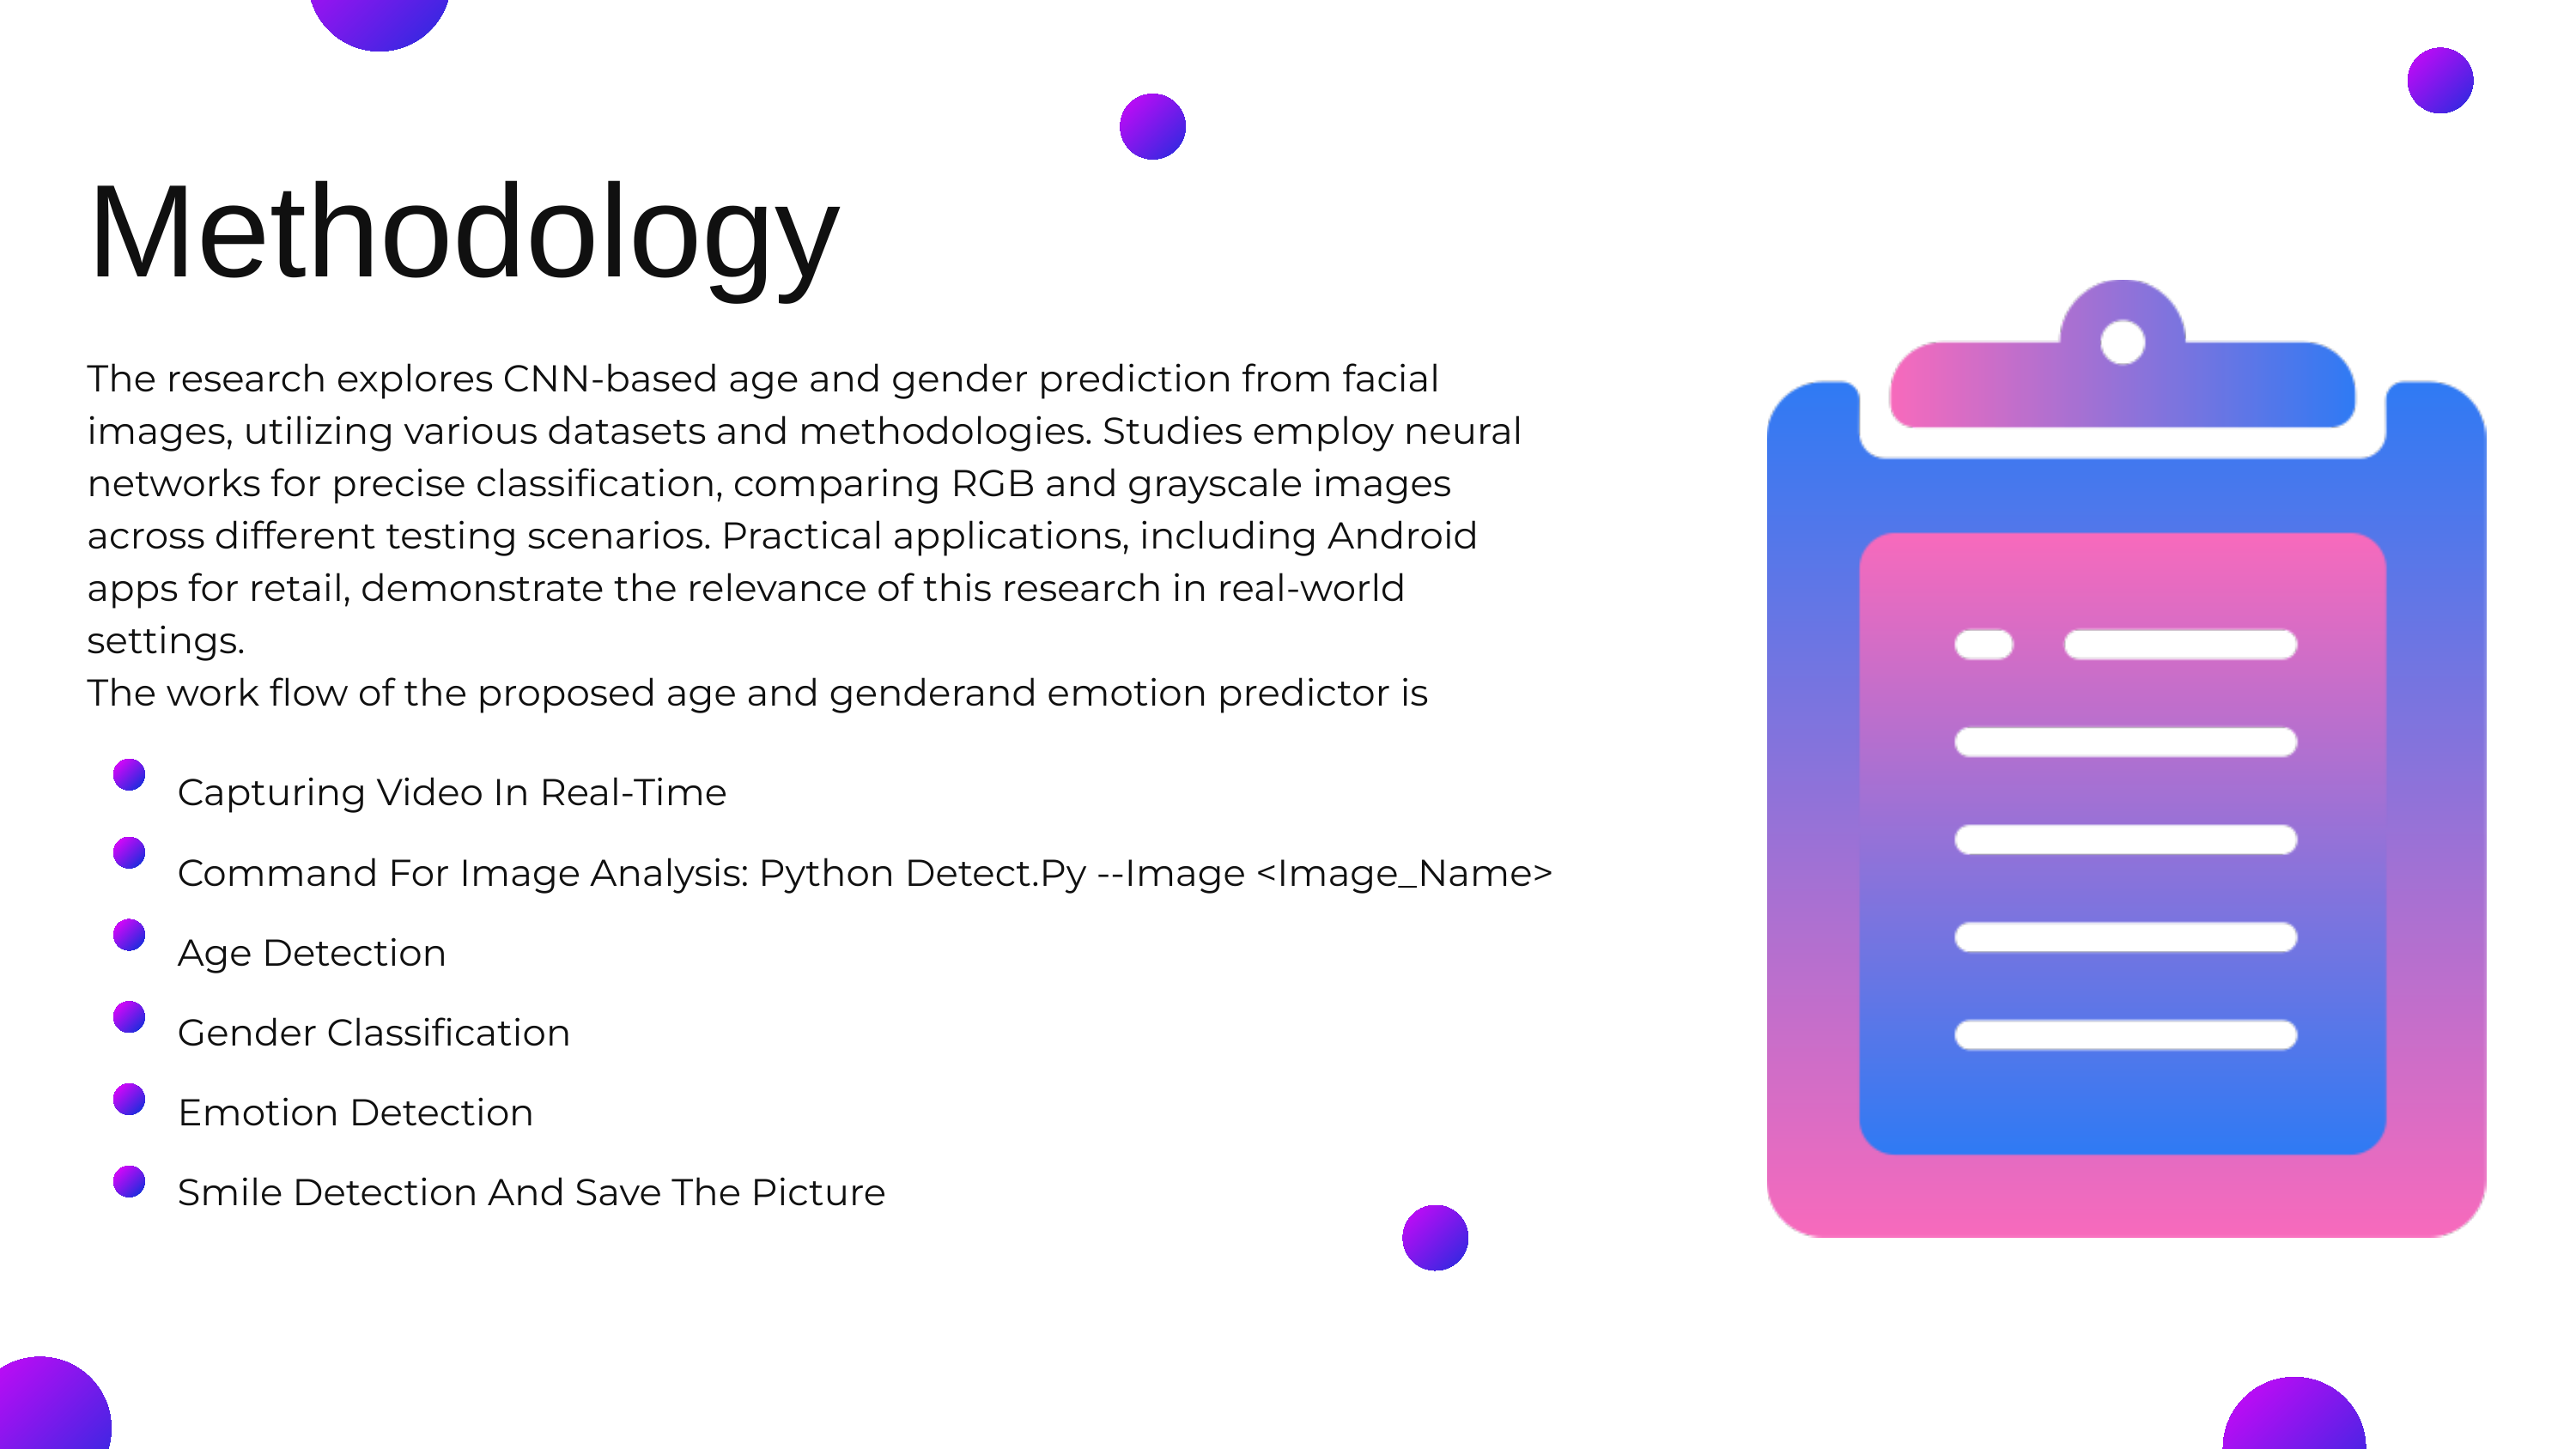

Methodology

The research explores CNN-based age and gender prediction from facial images, utilizing various datasets and methodologies. Studies employ neural networks for precise classification, comparing RGB and grayscale images across different testing scenarios. Practical applications, including Android apps for retail, demonstrate the relevance of this research in real-world settings.
The work flow of the proposed age and genderand emotion predictor is

Capturing Video In Real-Time
Command For Image Analysis: Python Detect.Py --Image <Image_Name>
Age Detection
Gender Classification
Emotion Detection
Smile Detection And Save The Picture